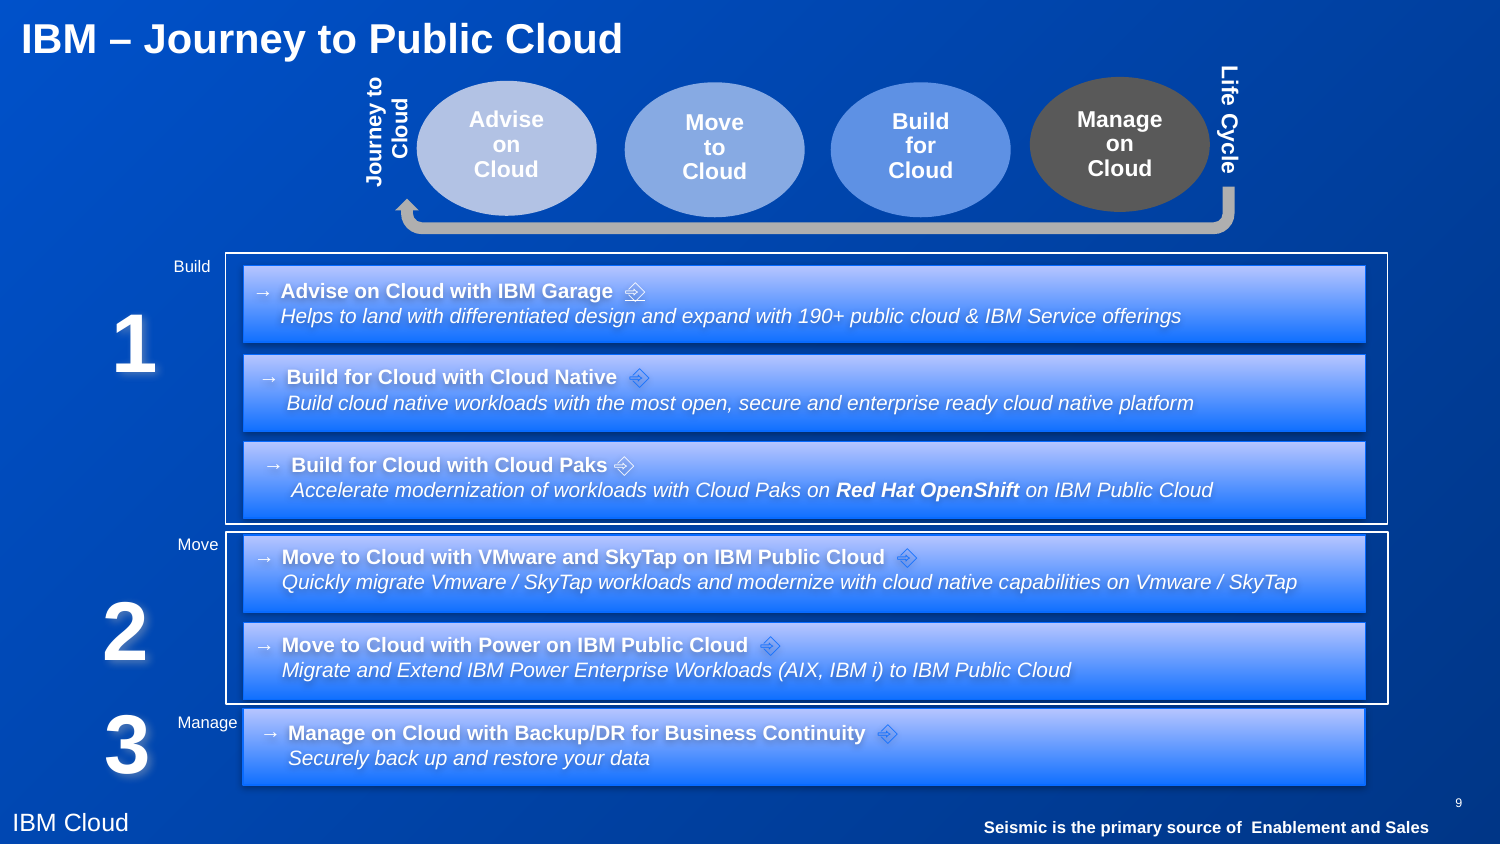

# IBM – Journey to Public Cloud

Manage on Cloud

Advise on Cloud

Move to Cloud

Build for Cloud
Journey to
 Cloud
Life Cycle

Build

Advise on Cloud with IBM Garage  ⎆
Helps to land with differentiated design and expand with 190+ public cloud & IBM Service offerings
1

Build for Cloud with Cloud Native  ⎆
Build cloud native workloads with the most open, secure and enterprise ready cloud native platform

Build for Cloud with Cloud Paks ⎆
Accelerate modernization of workloads with Cloud Paks on Red Hat OpenShift on IBM Public Cloud
Move

Move to Cloud with VMware and SkyTap on IBM Public Cloud  ⎆
Quickly migrate Vmware / SkyTap workloads and modernize with cloud native capabilities on Vmware / SkyTap
2

Move to Cloud with Power on IBM Public Cloud  ⎆
Migrate and Extend IBM Power Enterprise Workloads (AIX, IBM i) to IBM Public Cloud
3
Manage

Manage on Cloud with Backup/DR for Business Continuity  ⎆
Securely back up and restore your data
9
IBM Cloud
Seismic is the primary source of  Enablement and Sales assets